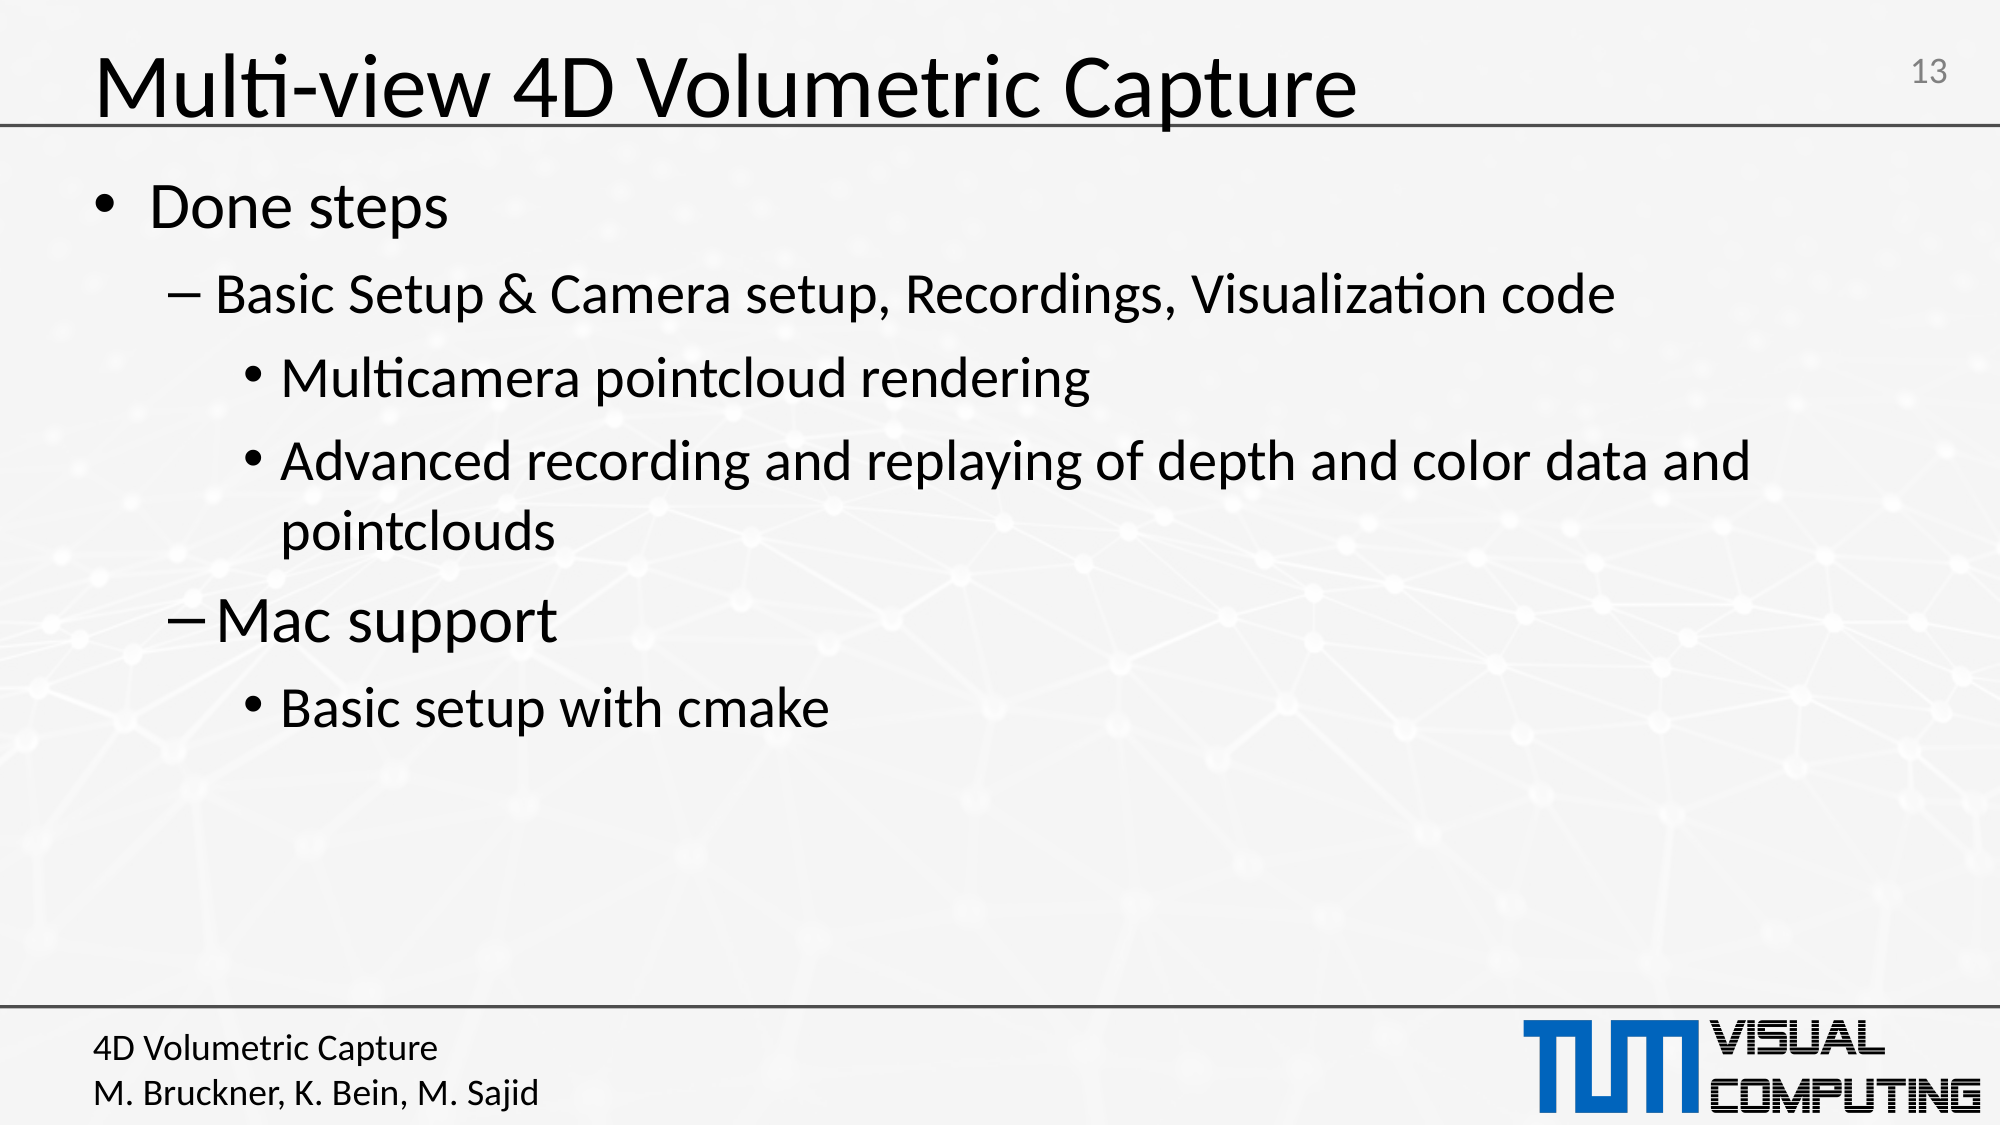

Multi-view 4D Volumetric Capture
Done steps
Basic Setup & Camera setup, Recordings, Visualization code
Multicamera pointcloud rendering
Advanced recording and replaying of depth and color data and pointclouds
Mac support
Basic setup with cmake